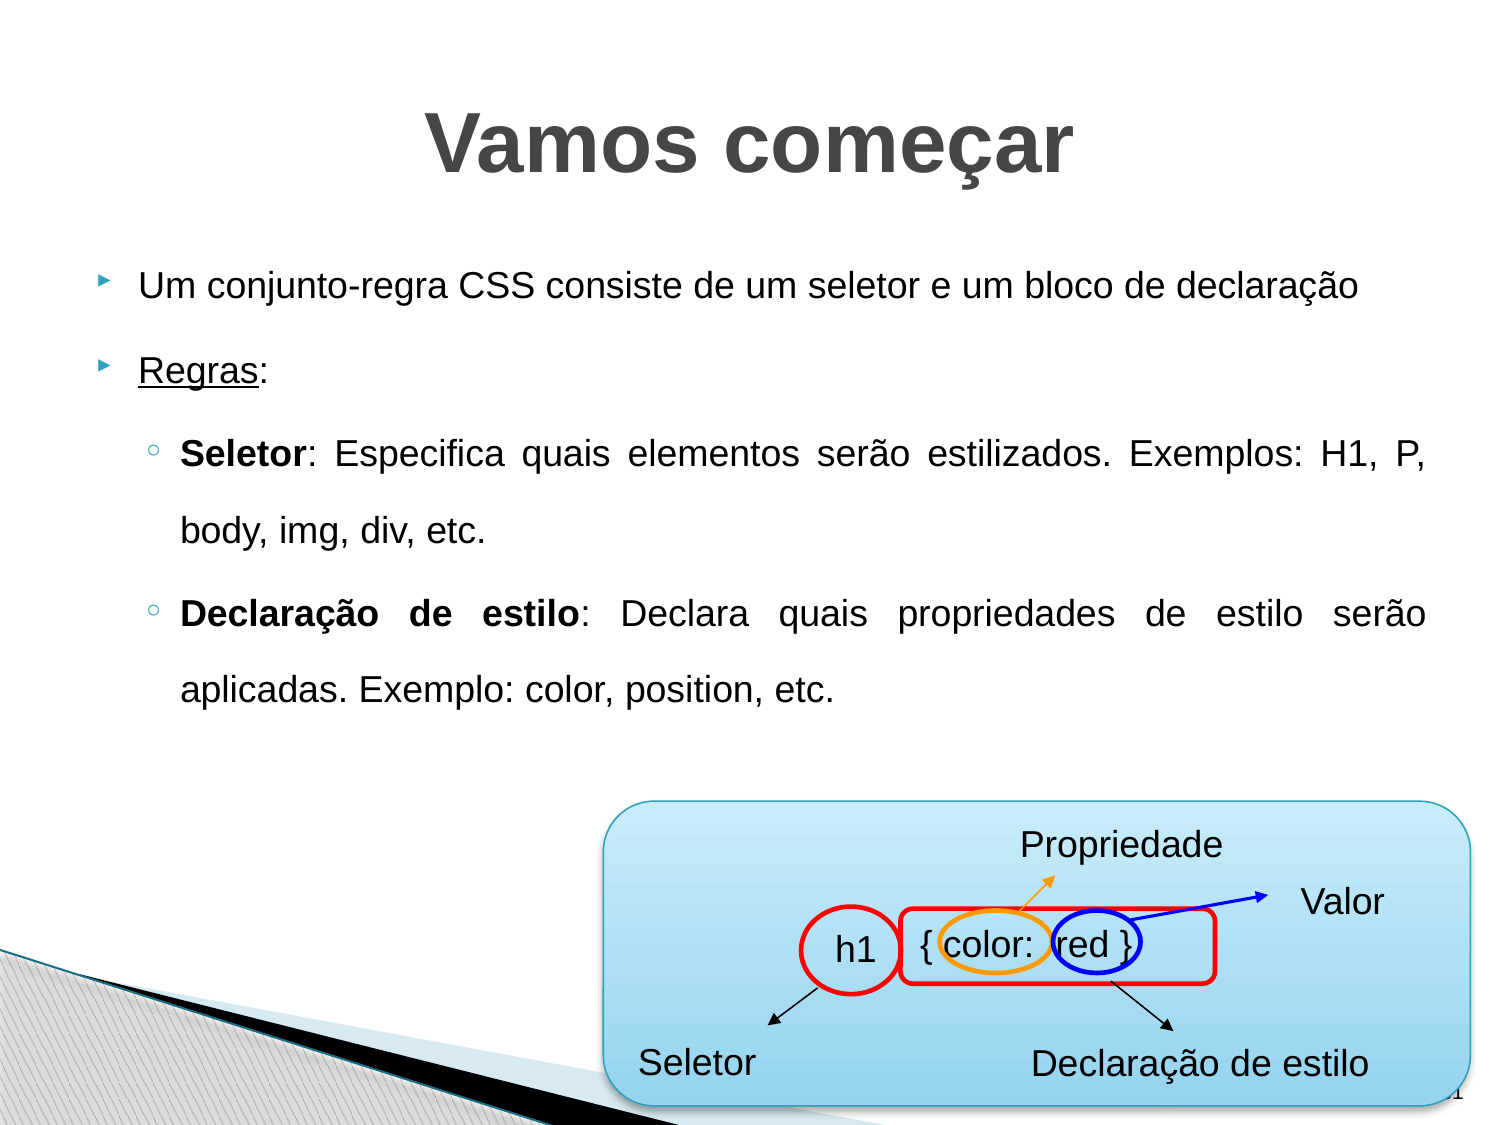

# Vamos começar
Um conjunto-regra CSS consiste de um seletor e um bloco de declaração
Regras:
Seletor: Especifica quais elementos serão estilizados. Exemplos: H1, P, body, img, div, etc.
Declaração de estilo: Declara quais propriedades de estilo serão aplicadas. Exemplo: color, position, etc.

Propriedade
Valor

{ color:  red }
h1

Seletor
Declaração de estilo

161